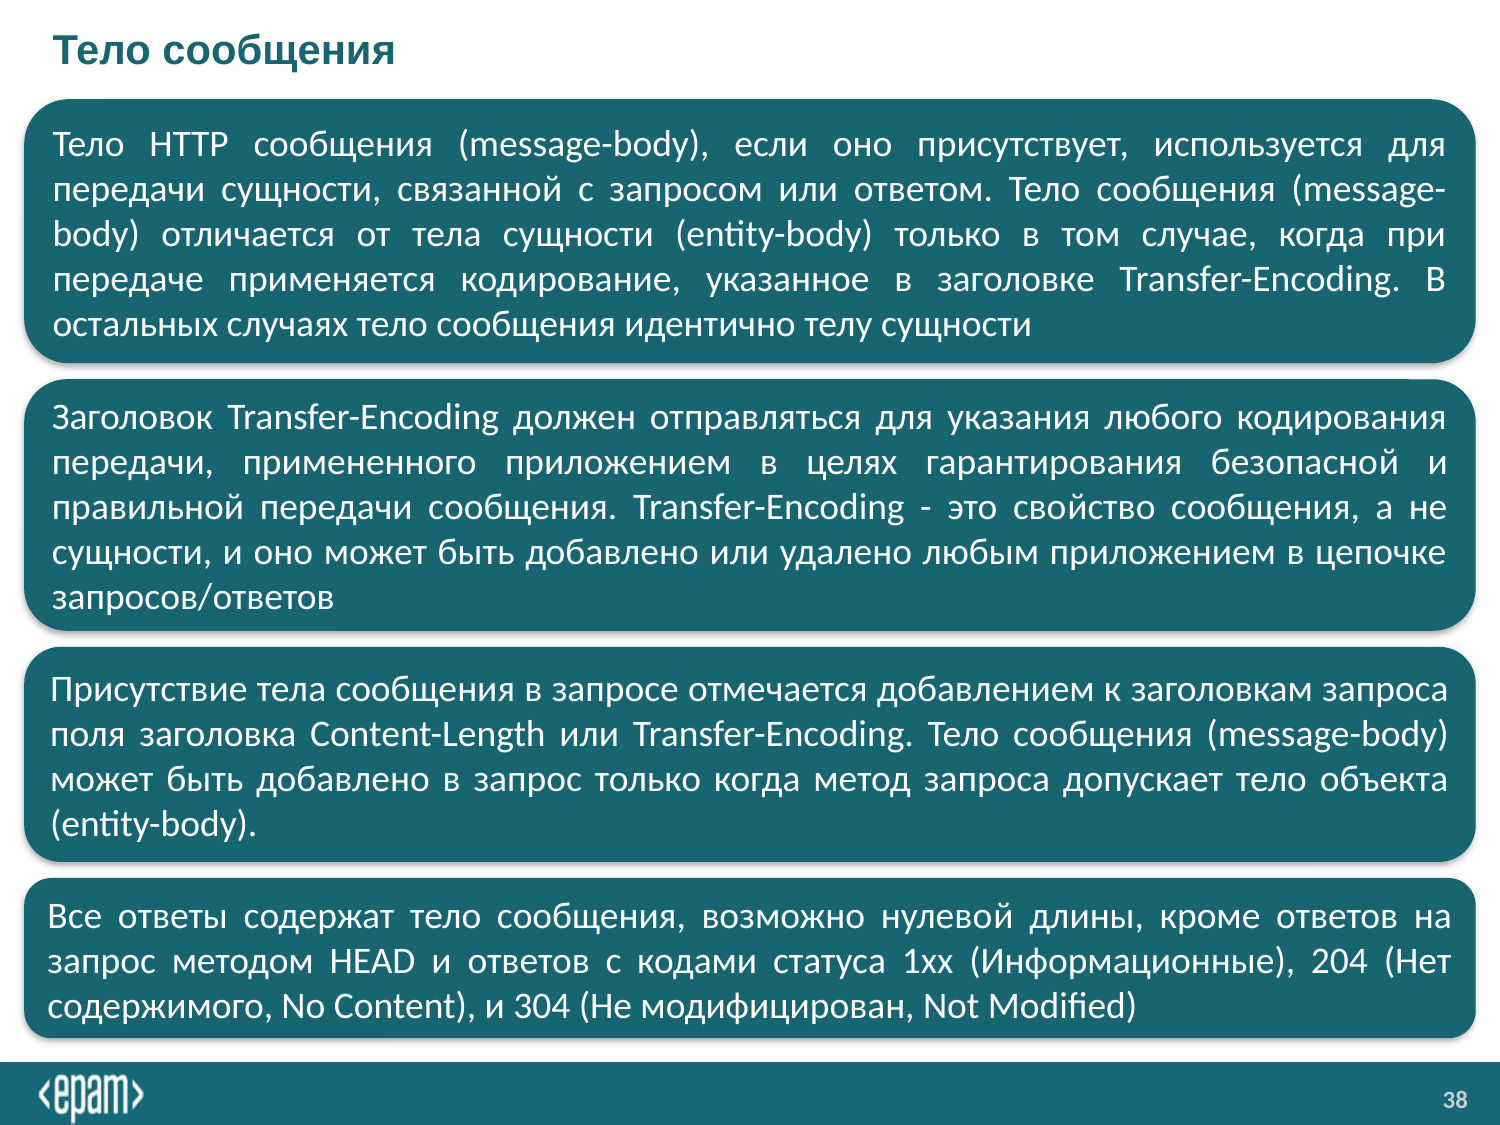

# Тело сообщения
Тело HTTP сообщения (message-body), если оно присутствует, используется для передачи сущности, связанной с запросом или ответом. Тело сообщения (message-body) отличается от тела сущности (entity-body) только в том случае, когда при передаче применяется кодирование, указанное в заголовке Transfer-Encoding. В остальных случаях тело сообщения идентично телу сущности
Заголовок Transfer-Encoding должен отправляться для указания любого кодирования передачи, примененного приложением в целях гарантирования безопасной и правильной передачи сообщения. Transfer-Encoding - это свойство сообщения, а не сущности, и оно может быть добавлено или удалено любым приложением в цепочке запросов/ответов
Присутствие тела сообщения в запросе отмечается добавлением к заголовкам запроса поля заголовка Content-Length или Transfer-Encoding. Тело сообщения (message-body) может быть добавлено в запрос только когда метод запроса допускает тело объекта (entity-body).
Все ответы содержат тело сообщения, возможно нулевой длины, кроме ответов на запрос методом HEAD и ответов с кодами статуса 1xx (Информационные), 204 (Нет содержимого, No Content), и 304 (Не модифицирован, Not Modified)